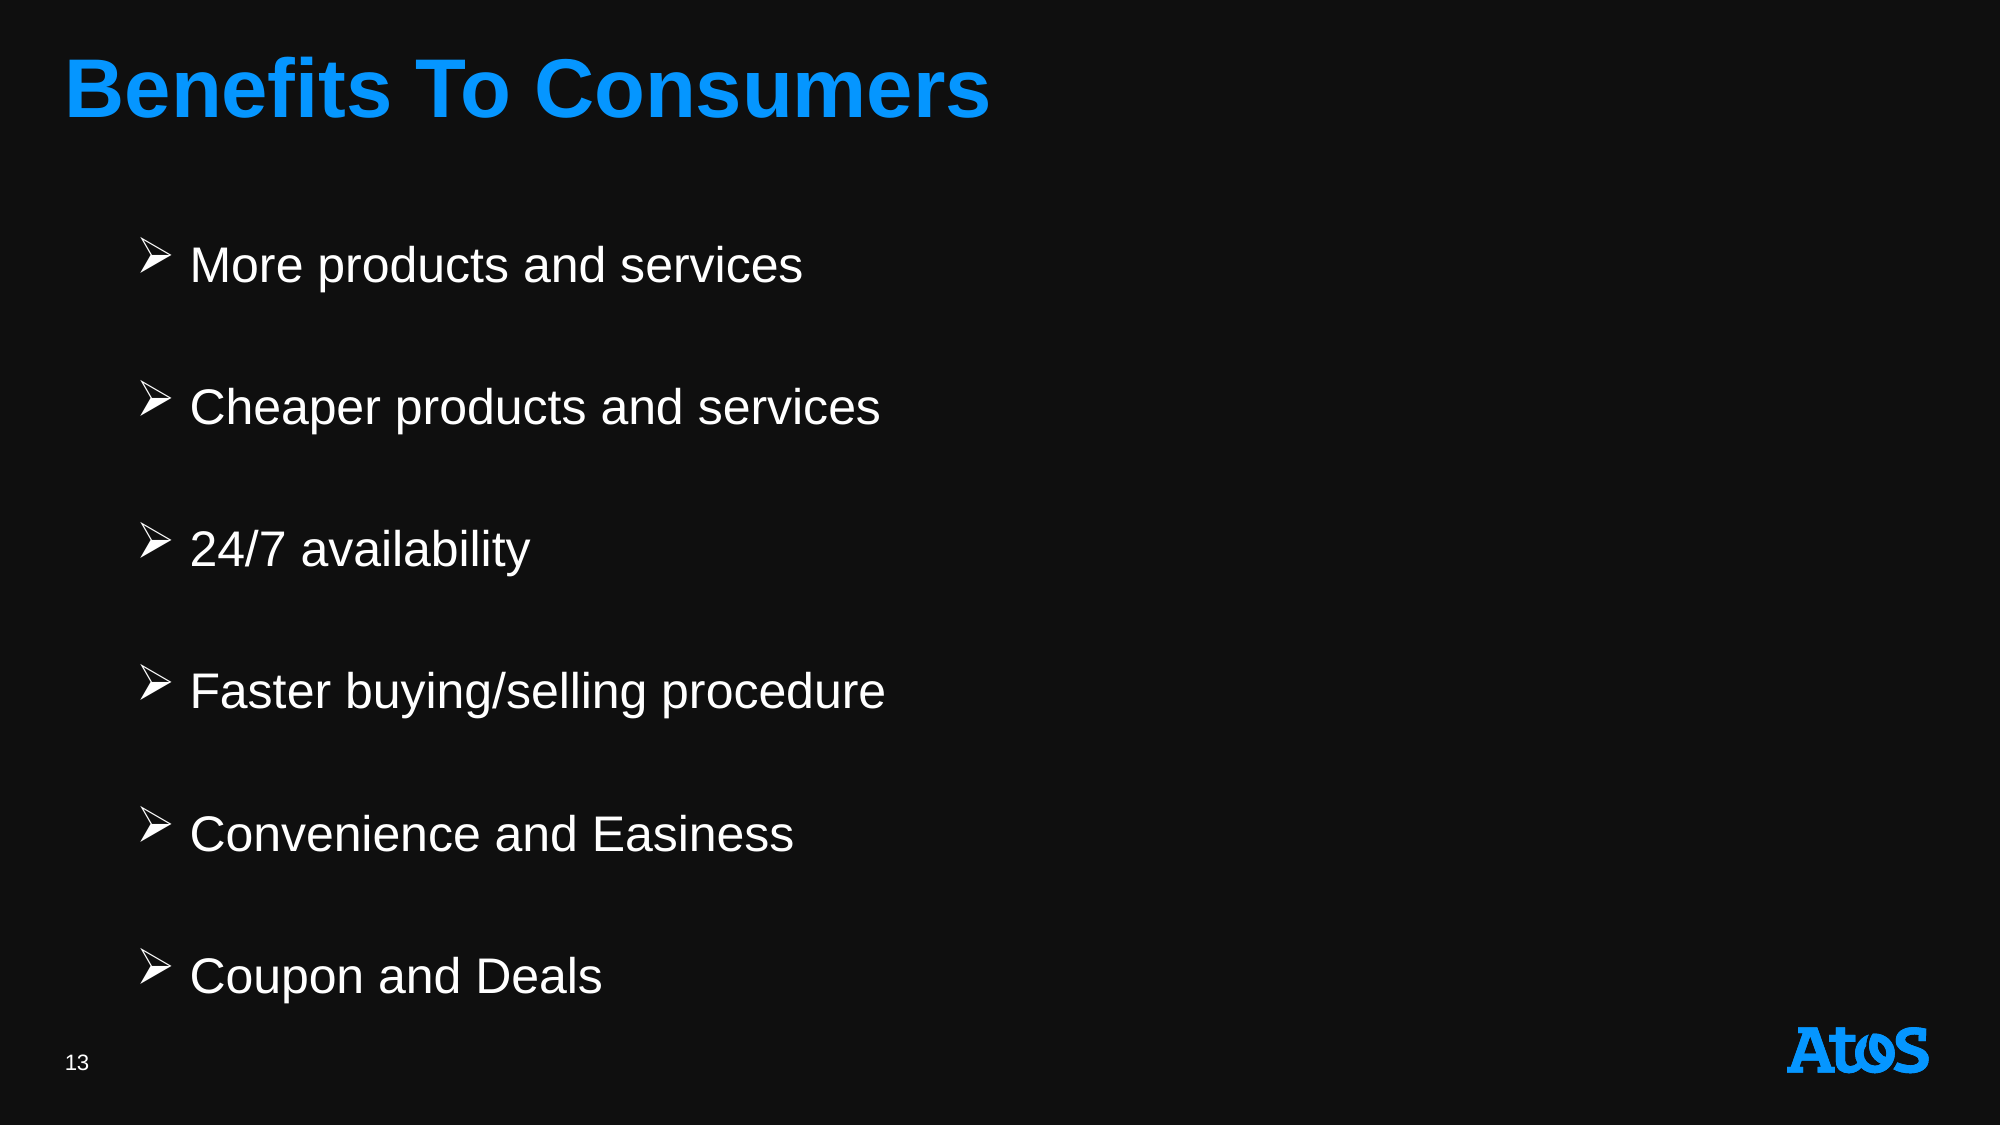

# Benefits To Consumers

 More products and services

 Cheaper products and services

 24/7 availability

 Faster buying/selling procedure

 Convenience and Easiness

 Coupon and Deals
13